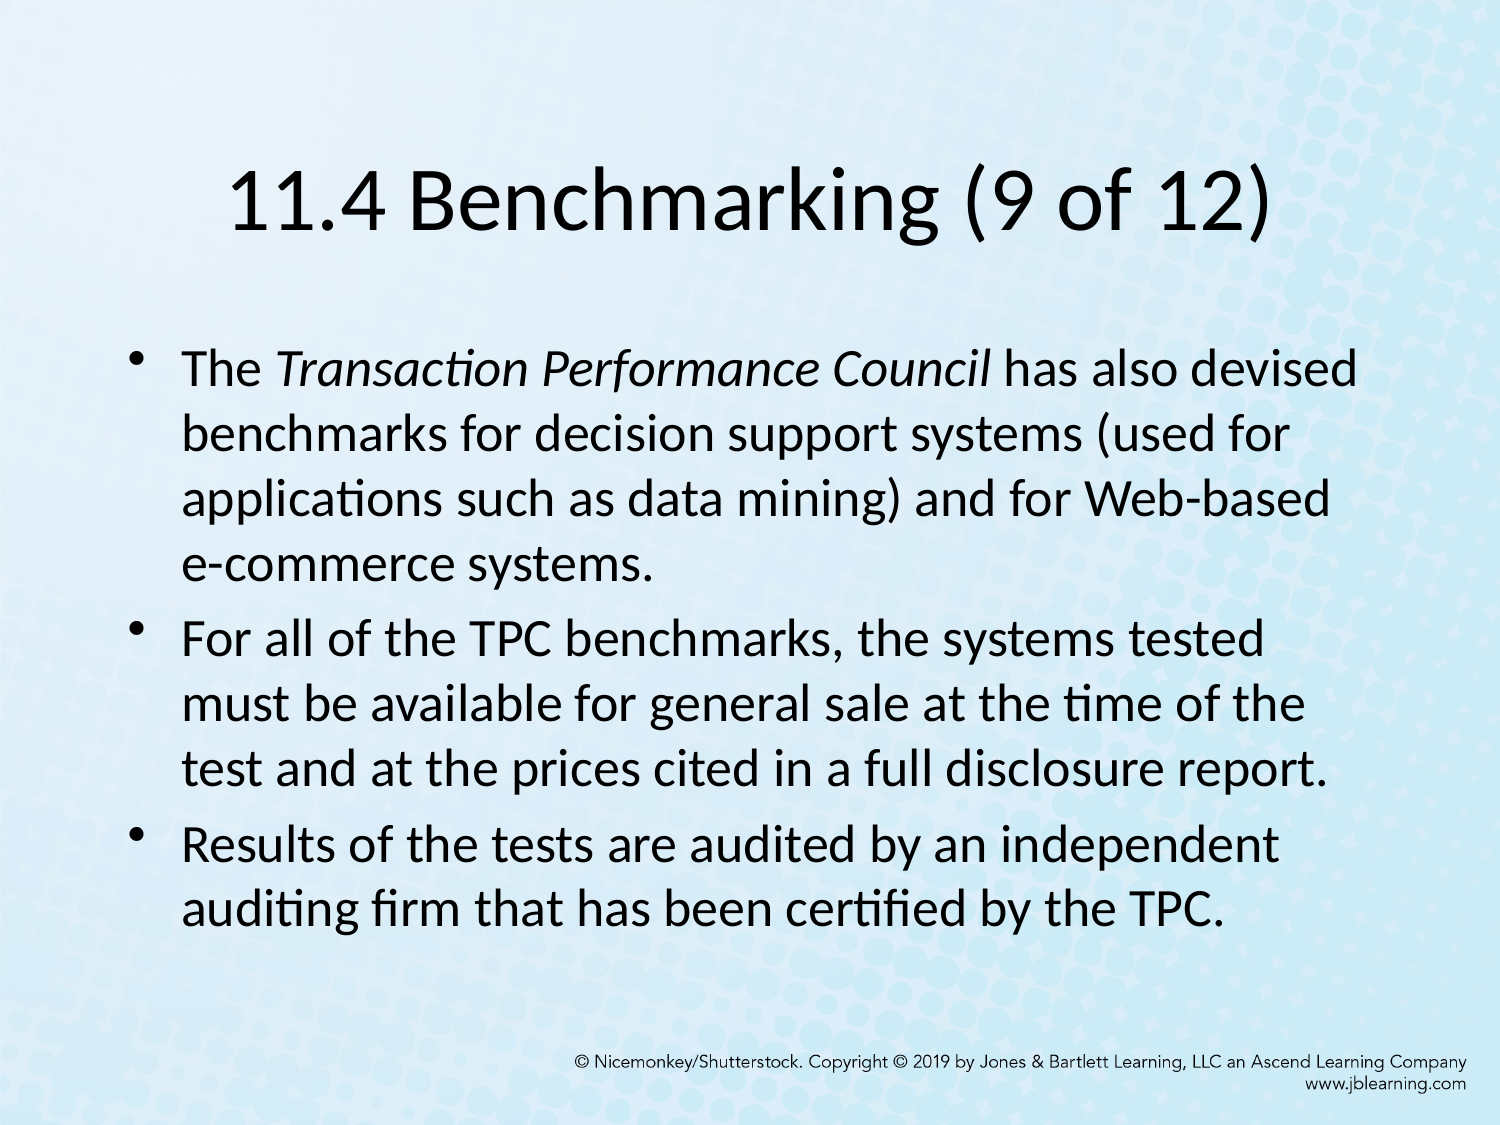

# 11.4 Benchmarking (9 of 12)
The Transaction Performance Council has also devised benchmarks for decision support systems (used for applications such as data mining) and for Web-based e-commerce systems.
For all of the TPC benchmarks, the systems tested must be available for general sale at the time of the test and at the prices cited in a full disclosure report.
Results of the tests are audited by an independent auditing firm that has been certified by the TPC.